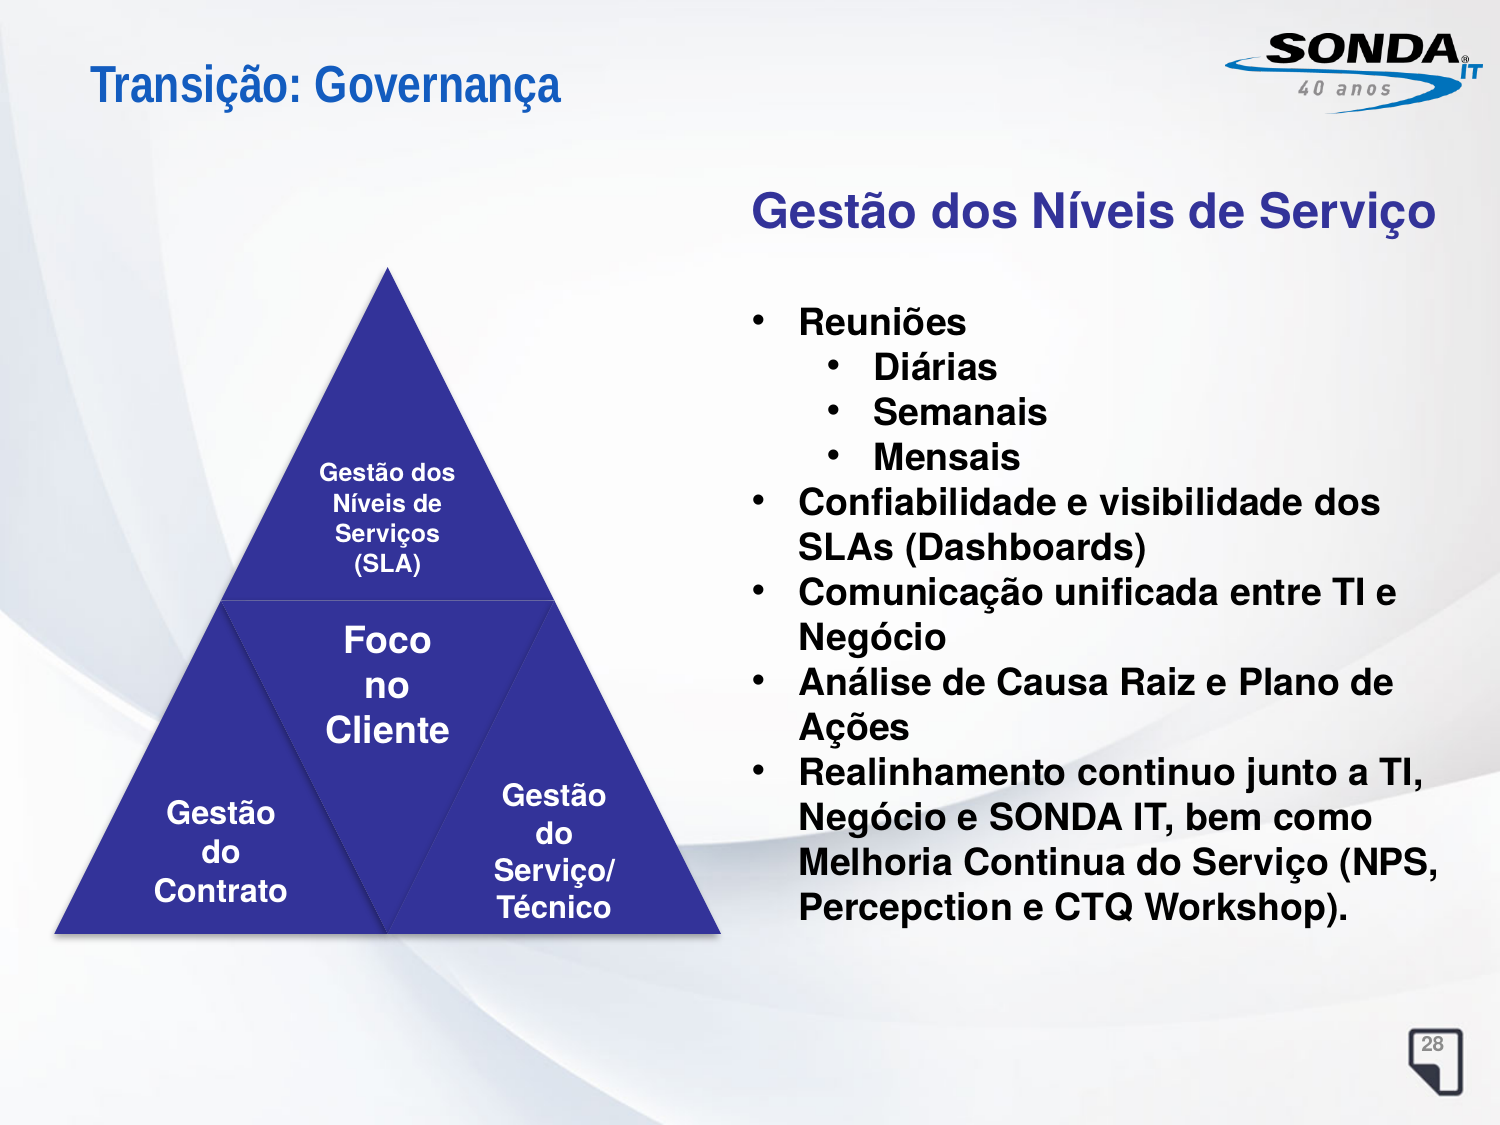

Transição: Governança
Gestão dos Níveis de Serviço

Reuniões
Diárias
Semanais
Mensais
Confiabilidade e visibilidade dos SLAs (Dashboards)
Comunicação unificada entre TI e Negócio
Análise de Causa Raiz e Plano de Ações
Realinhamento continuo junto a TI, Negócio e SONDA IT, bem como Melhoria Continua do Serviço (NPS, Percepction e CTQ Workshop).

Gestão dos Níveis de Serviços (SLA)
Gestão do Contrato
Foco no Cliente
Gestão do Serviço/Técnico
28